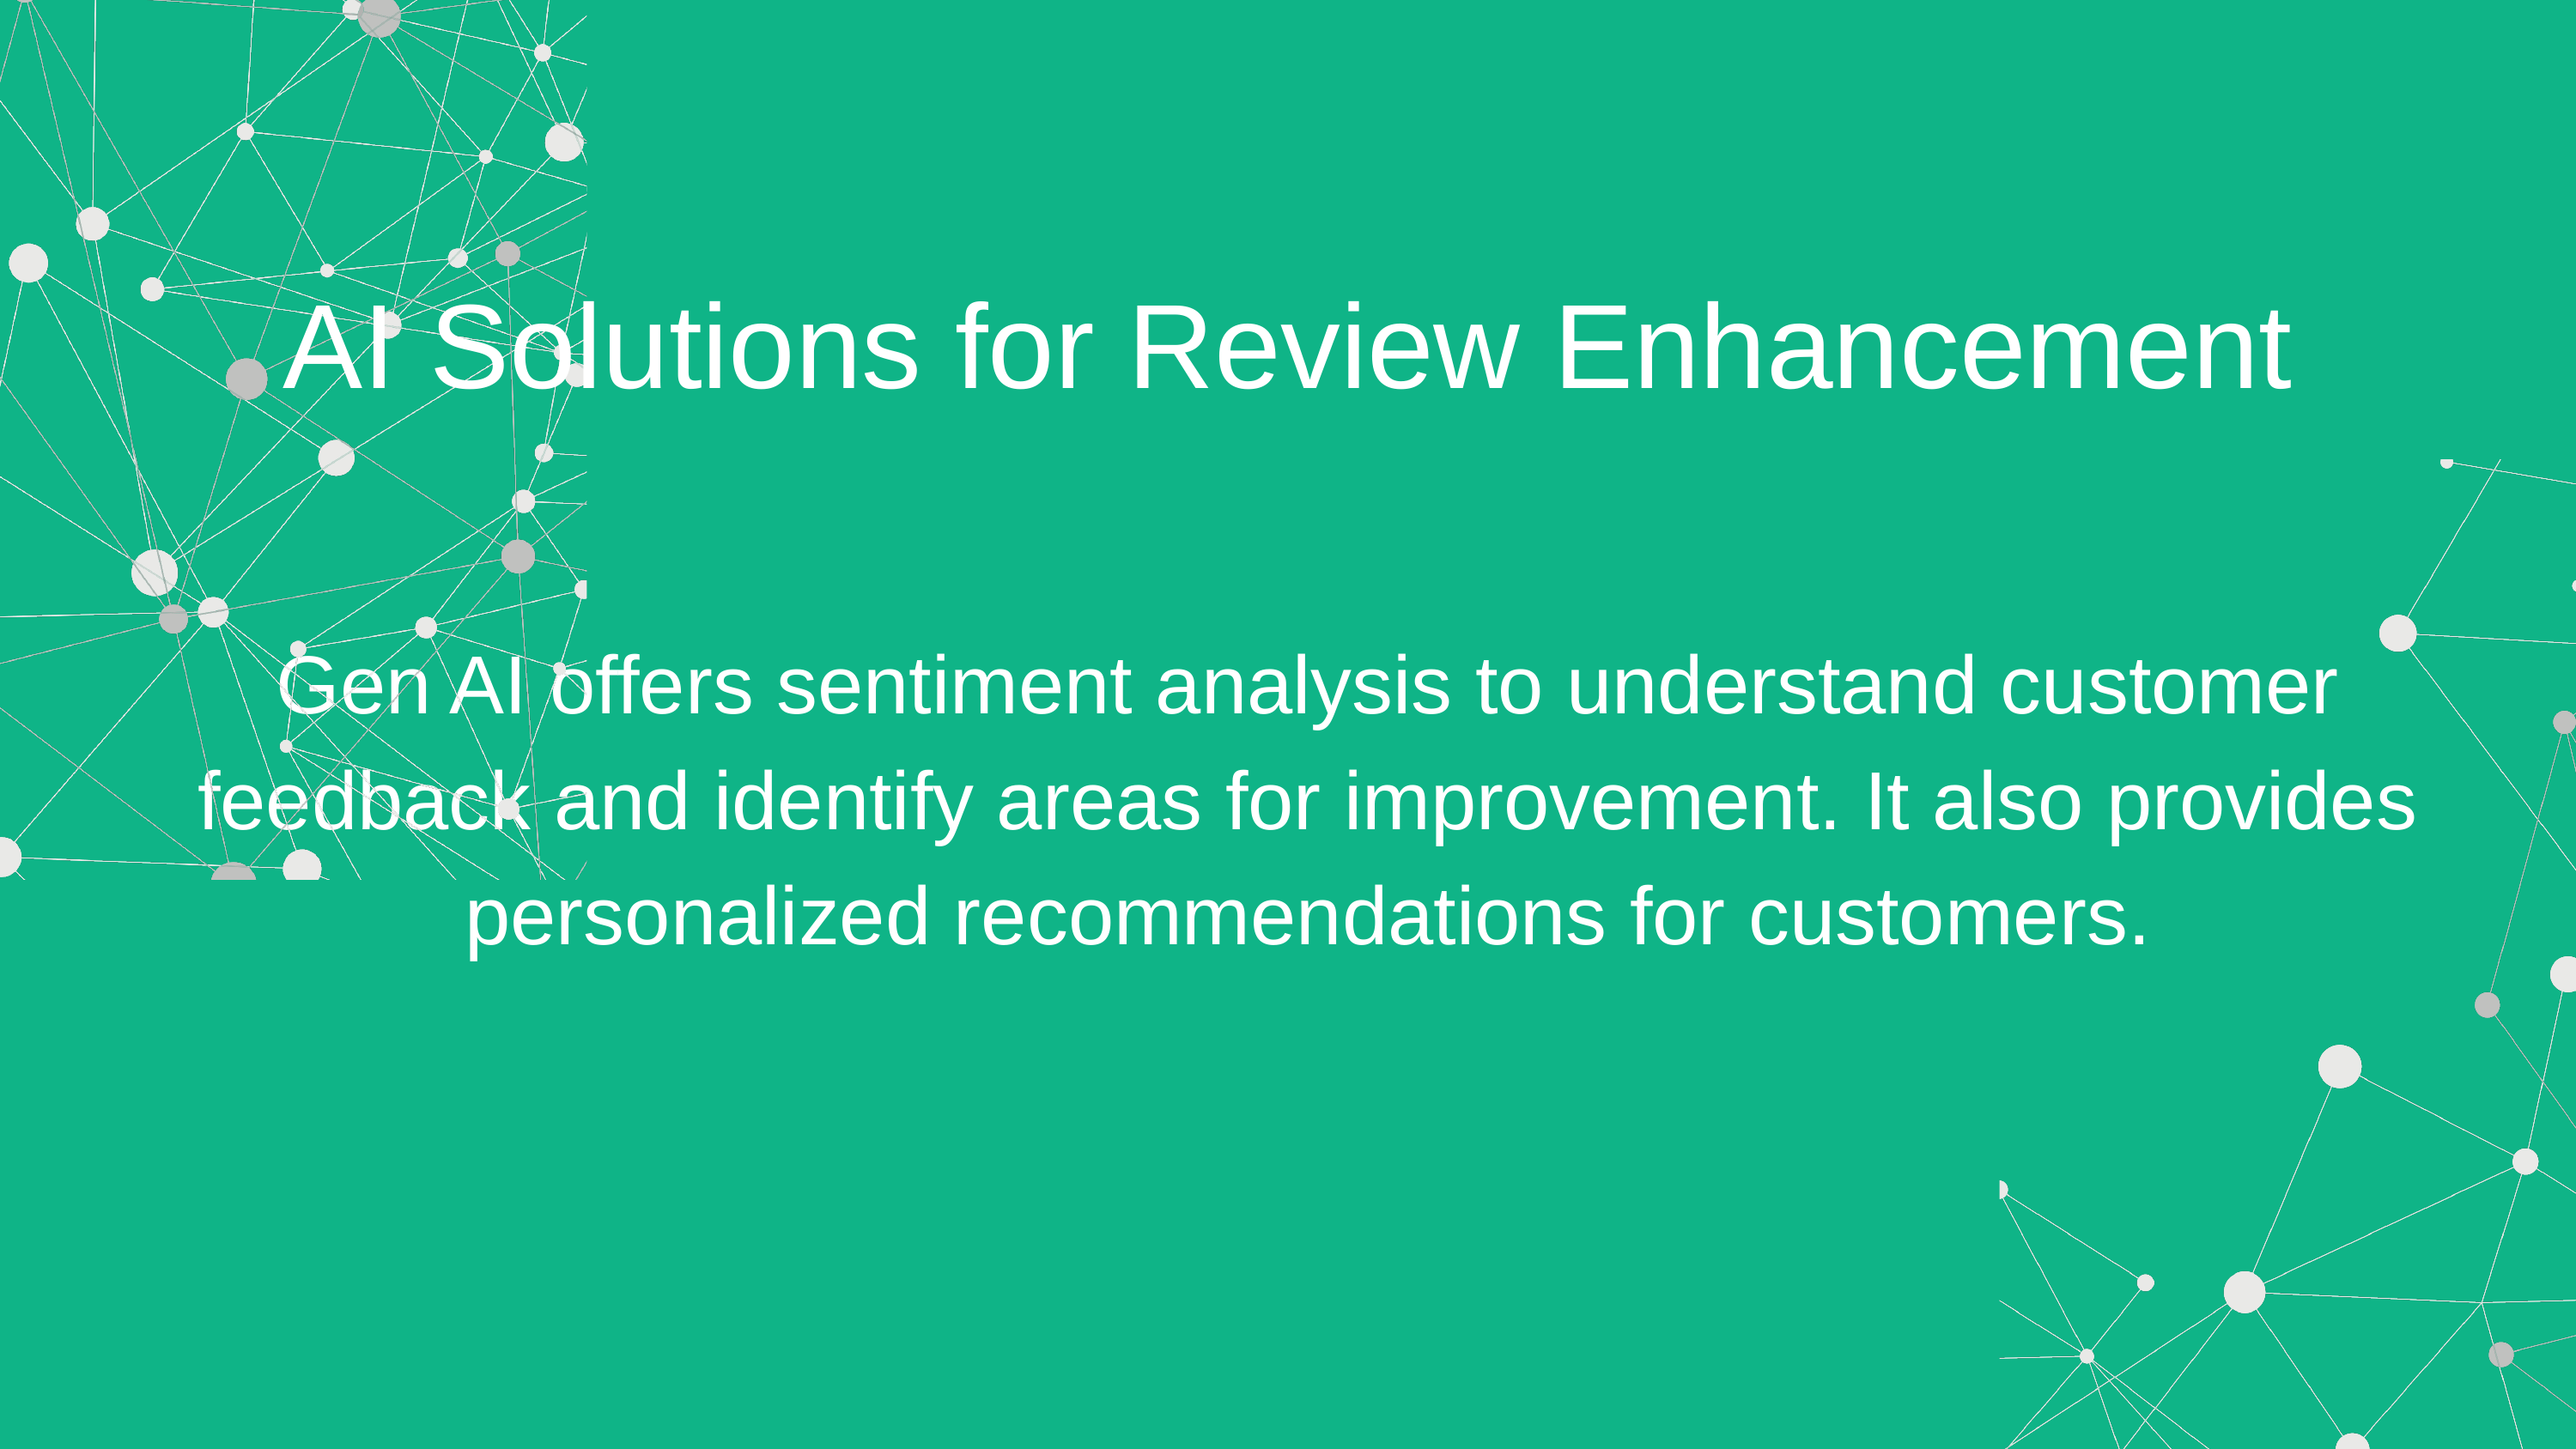

AI Solutions for Review Enhancement

Gen AI offers sentiment analysis to understand customer feedback and identify areas for improvement. It also provides personalized recommendations for customers.